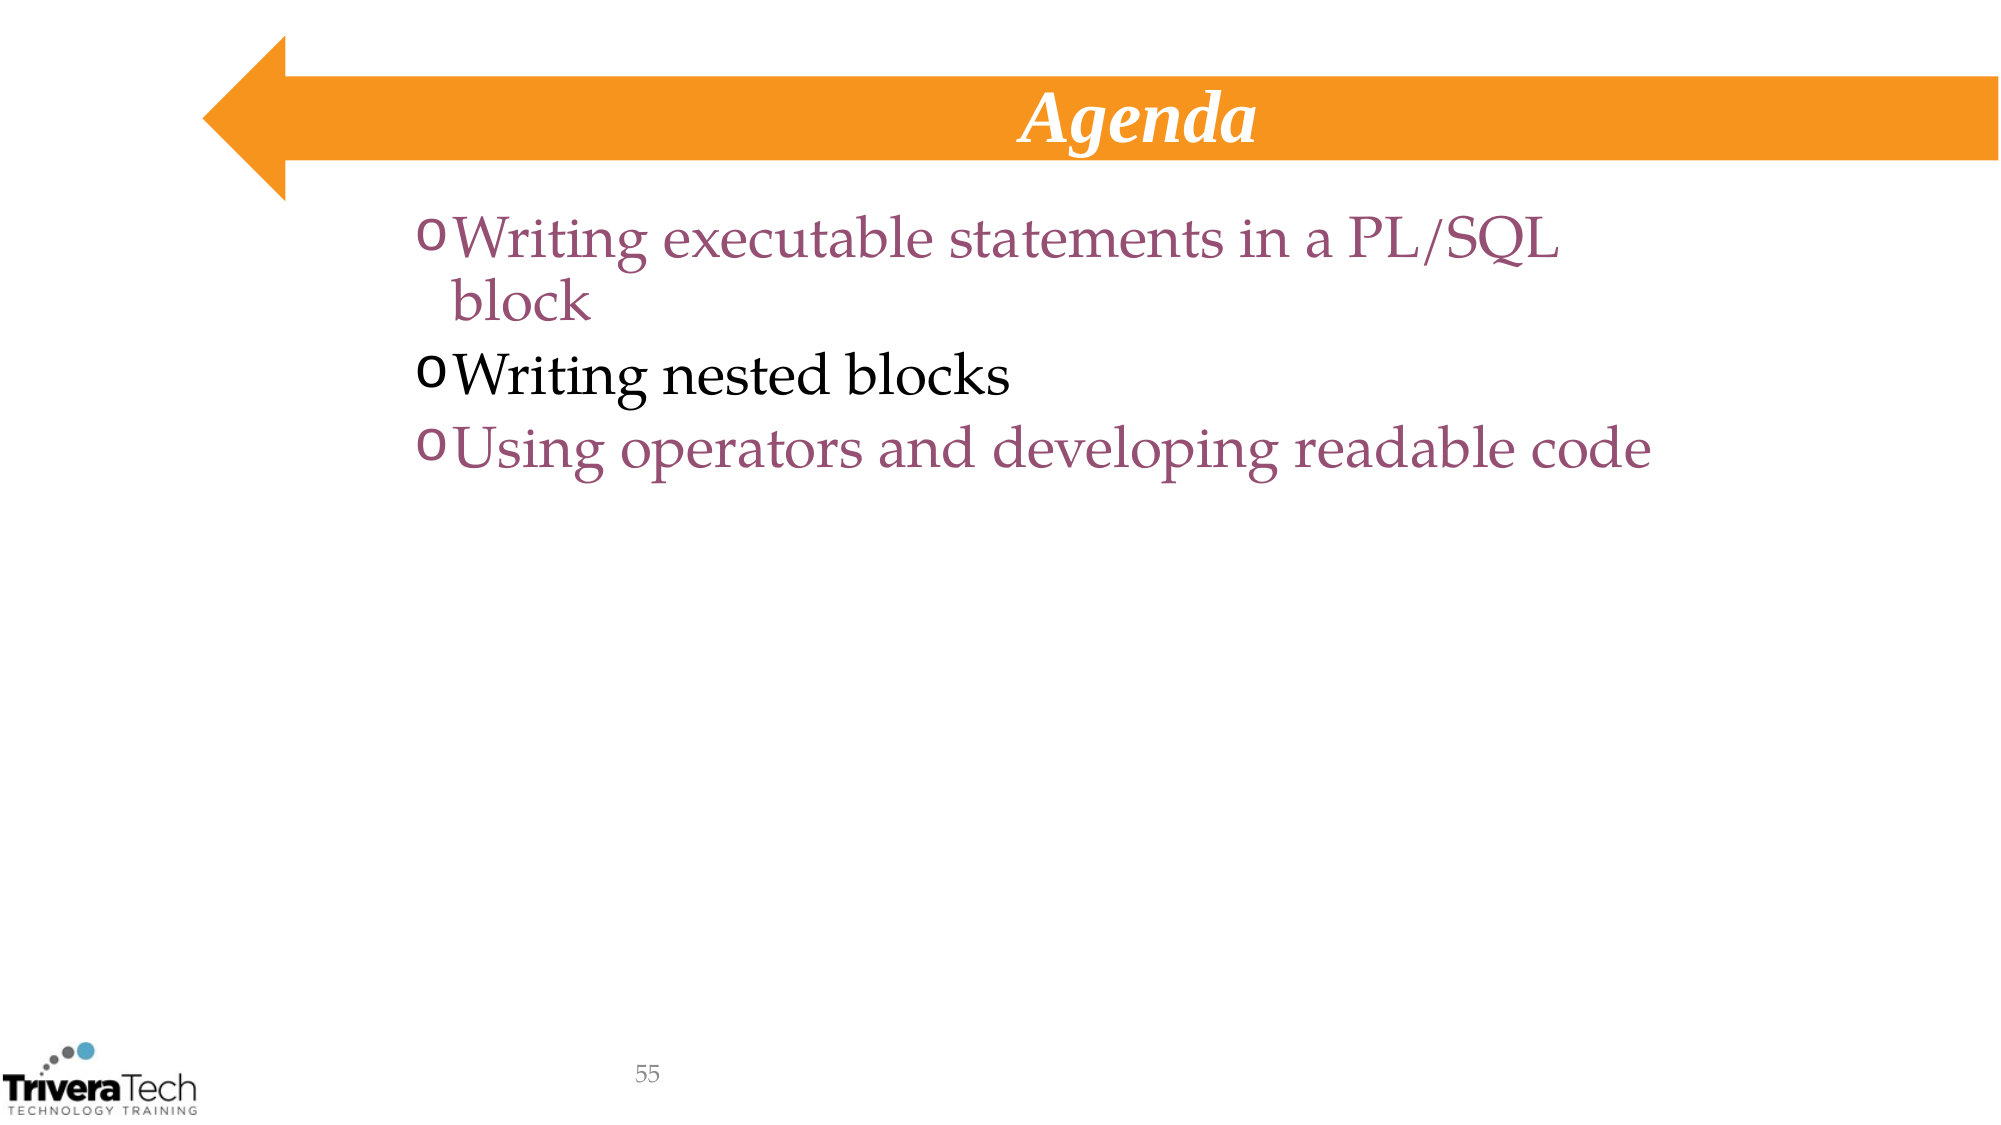

# Agenda
Writing executable statements in a PL/SQL block
Writing nested blocks
Using operators and developing readable code
55